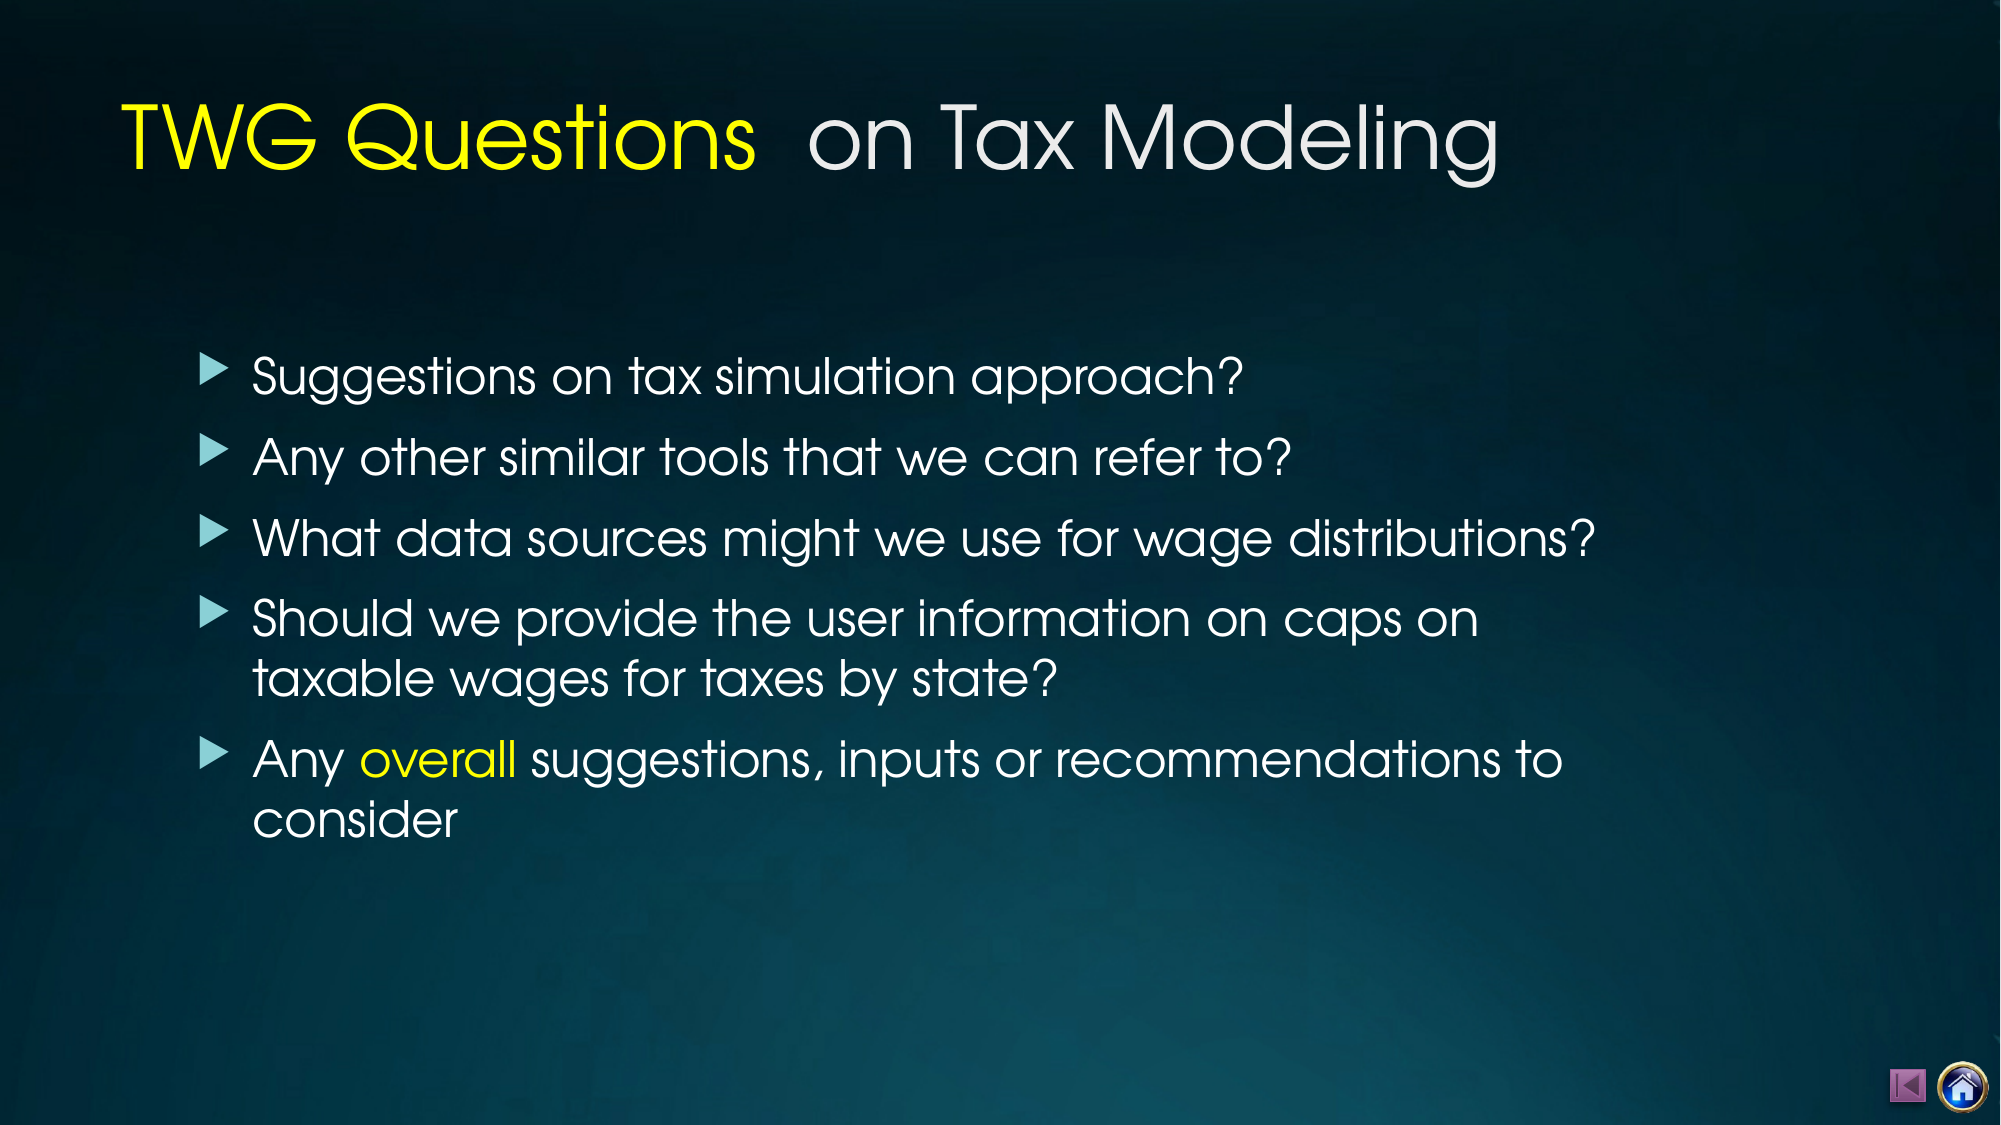

# TWG Questions  on Tax Modeling
Suggestions on tax simulation approach?
Any other similar tools that we can refer to?
What data sources might we use for wage distributions?
Should we provide the user information on caps on taxable wages for taxes by state?
Any overall suggestions, inputs or recommendations to consider